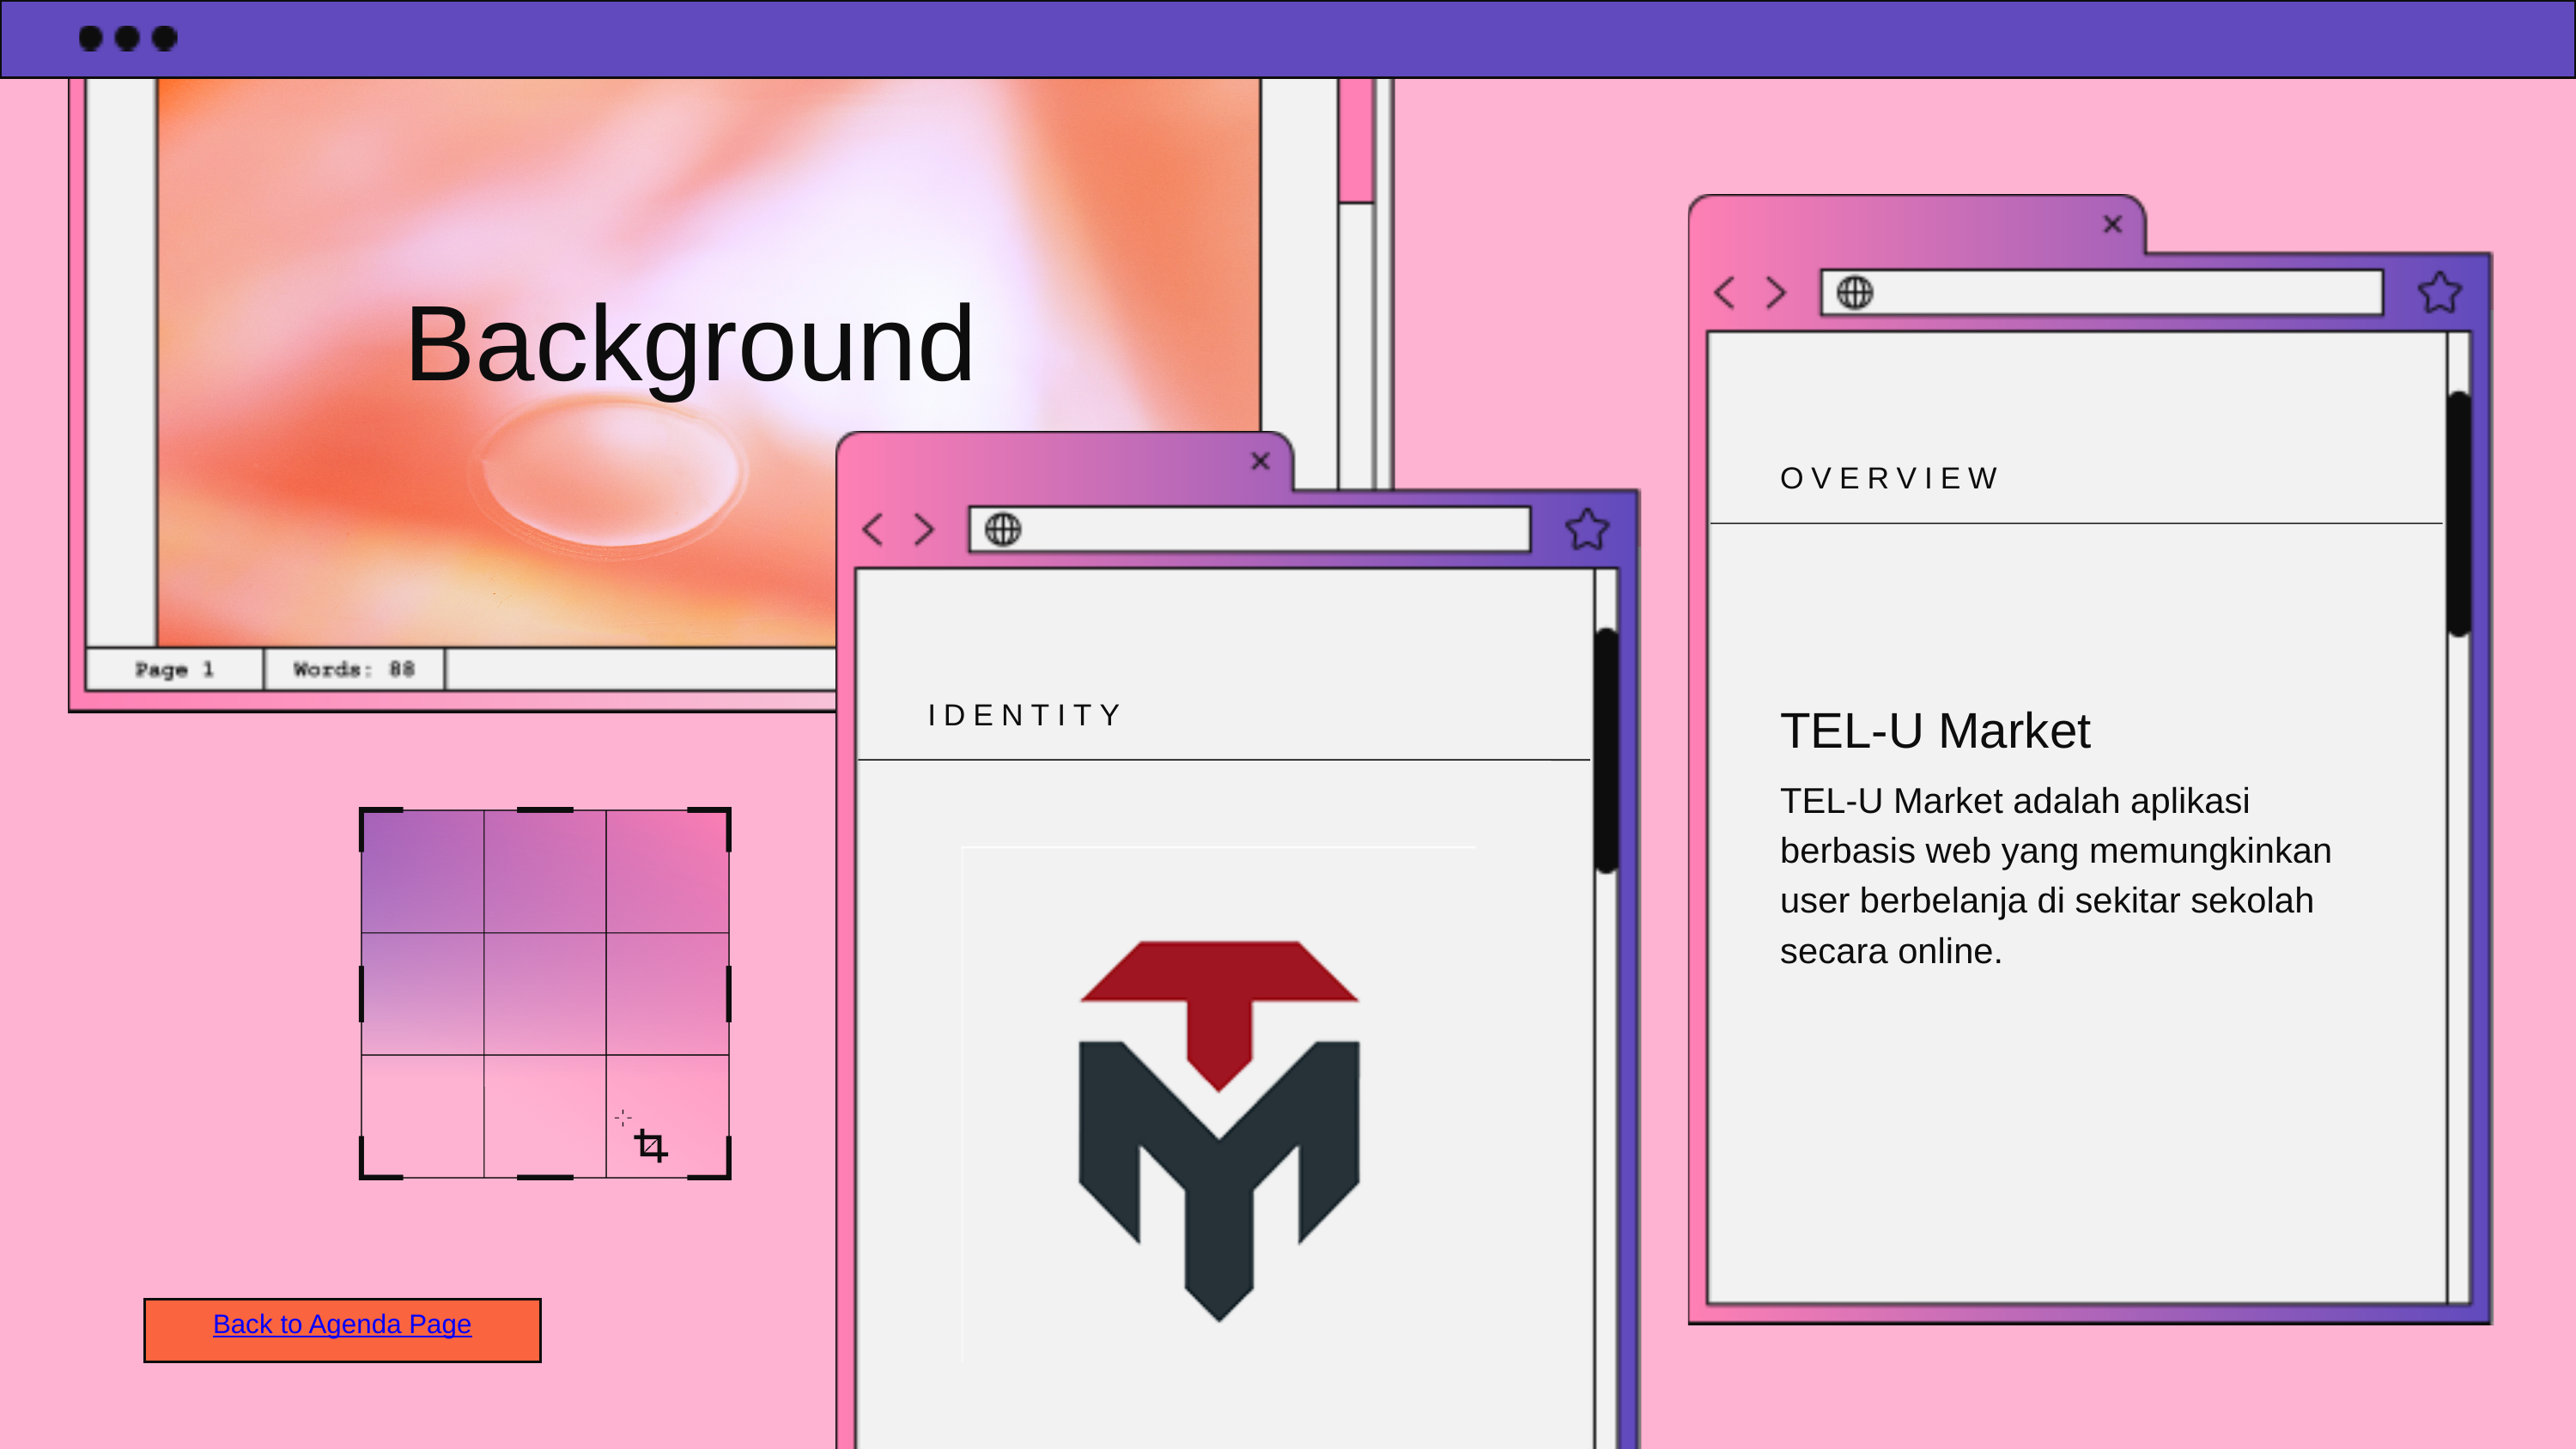

Background

OVERVIEW

TEL-U Market
IDENTITY

TEL-U Market adalah aplikasi berbasis web yang memungkinkan user berbelanja di sekitar sekolah secara online.

Back to Agenda Page